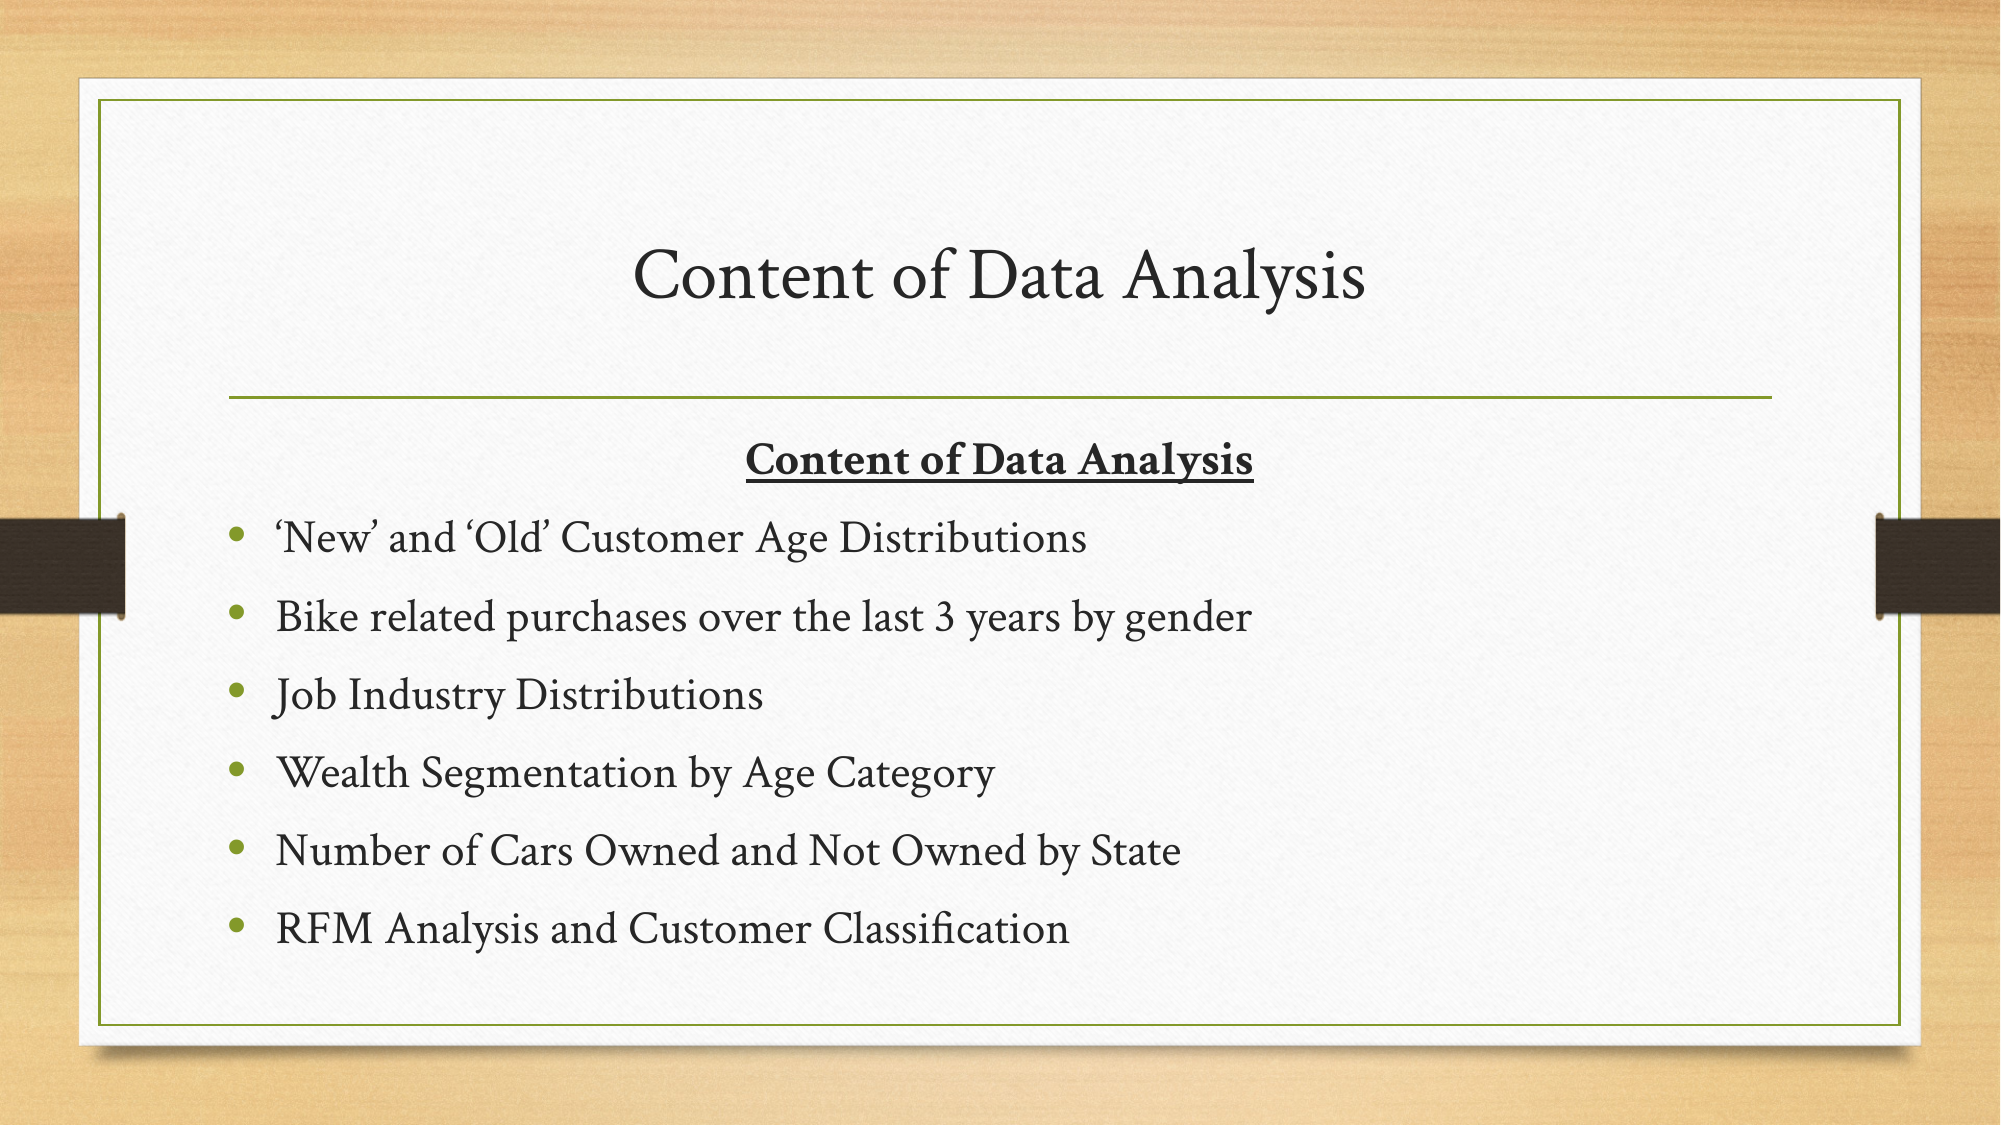

# Content of Data Analysis
Content of Data Analysis
‘New’ and ‘Old’ Customer Age Distributions
Bike related purchases over the last 3 years by gender
Job Industry Distributions
Wealth Segmentation by Age Category
Number of Cars Owned and Not Owned by State
RFM Analysis and Customer Classification